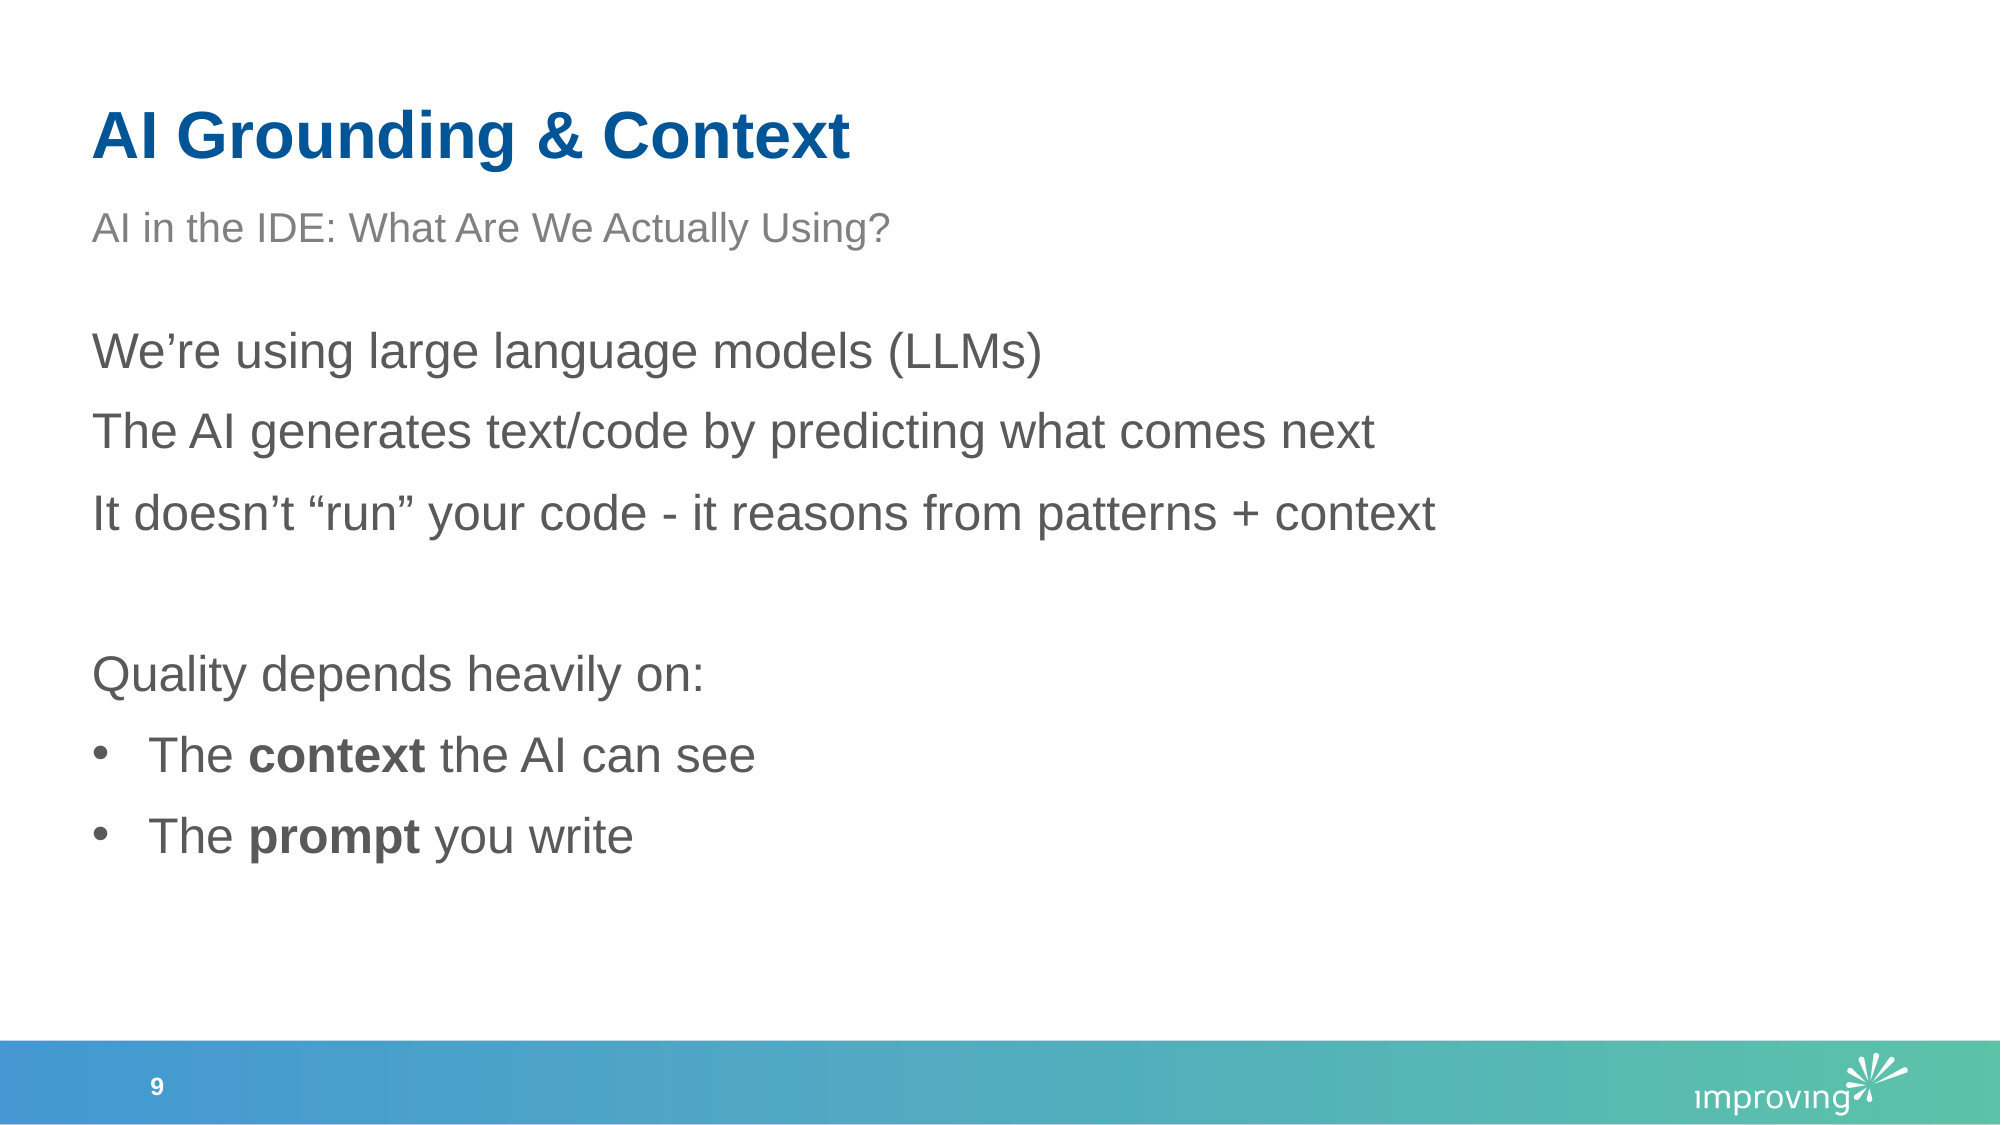

# AI Grounding & Context
AI in the IDE: What Are We Actually Using?
We’re using large language models (LLMs)
The AI generates text/code by predicting what comes next
It doesn’t “run” your code - it reasons from patterns + context

Quality depends heavily on:
The context the AI can see
The prompt you write